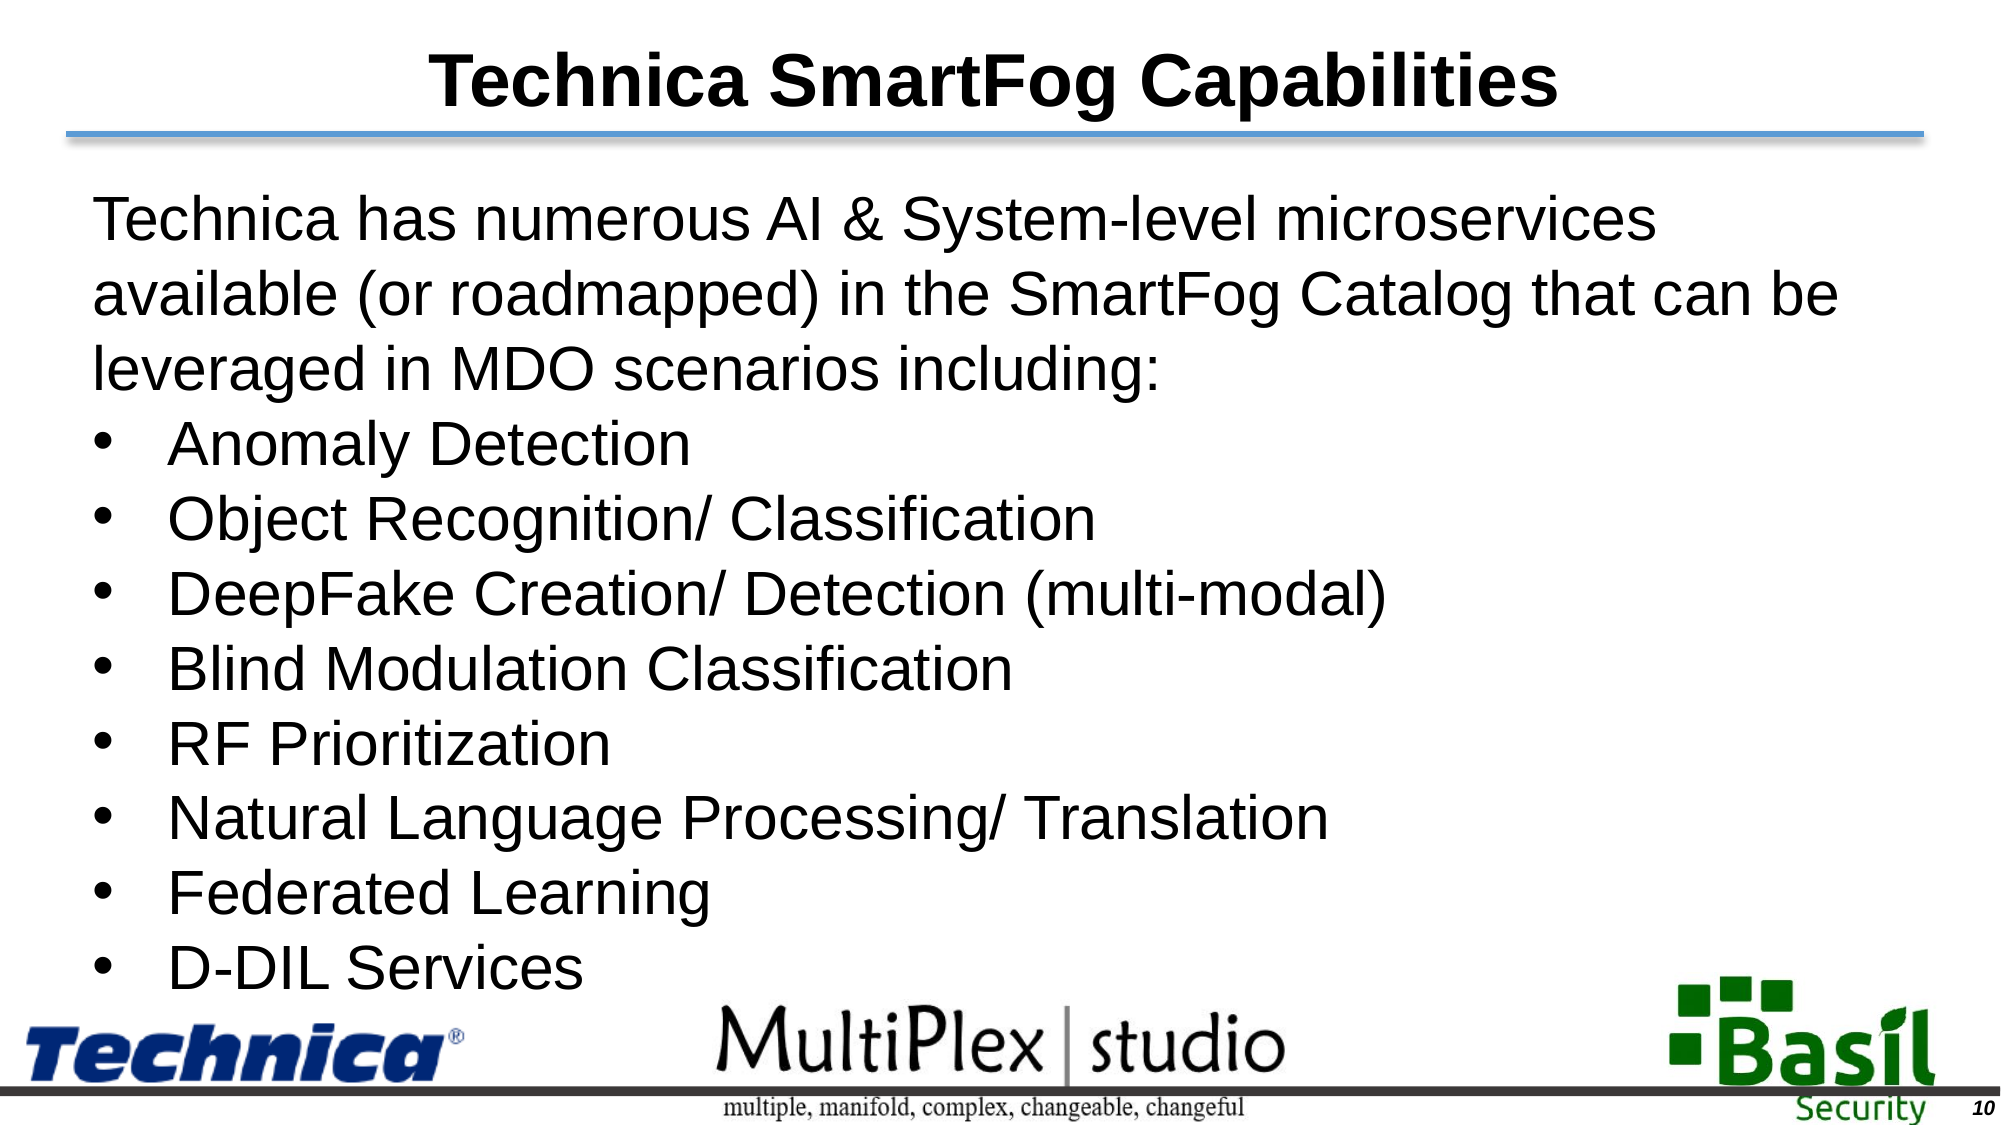

Technica SmartFog Capabilities
Technica has numerous AI & System-level microservices available (or roadmapped) in the SmartFog Catalog that can be leveraged in MDO scenarios including:
Anomaly Detection
Object Recognition/ Classification
DeepFake Creation/ Detection (multi-modal)
Blind Modulation Classification
RF Prioritization
Natural Language Processing/ Translation
Federated Learning
D-DIL Services